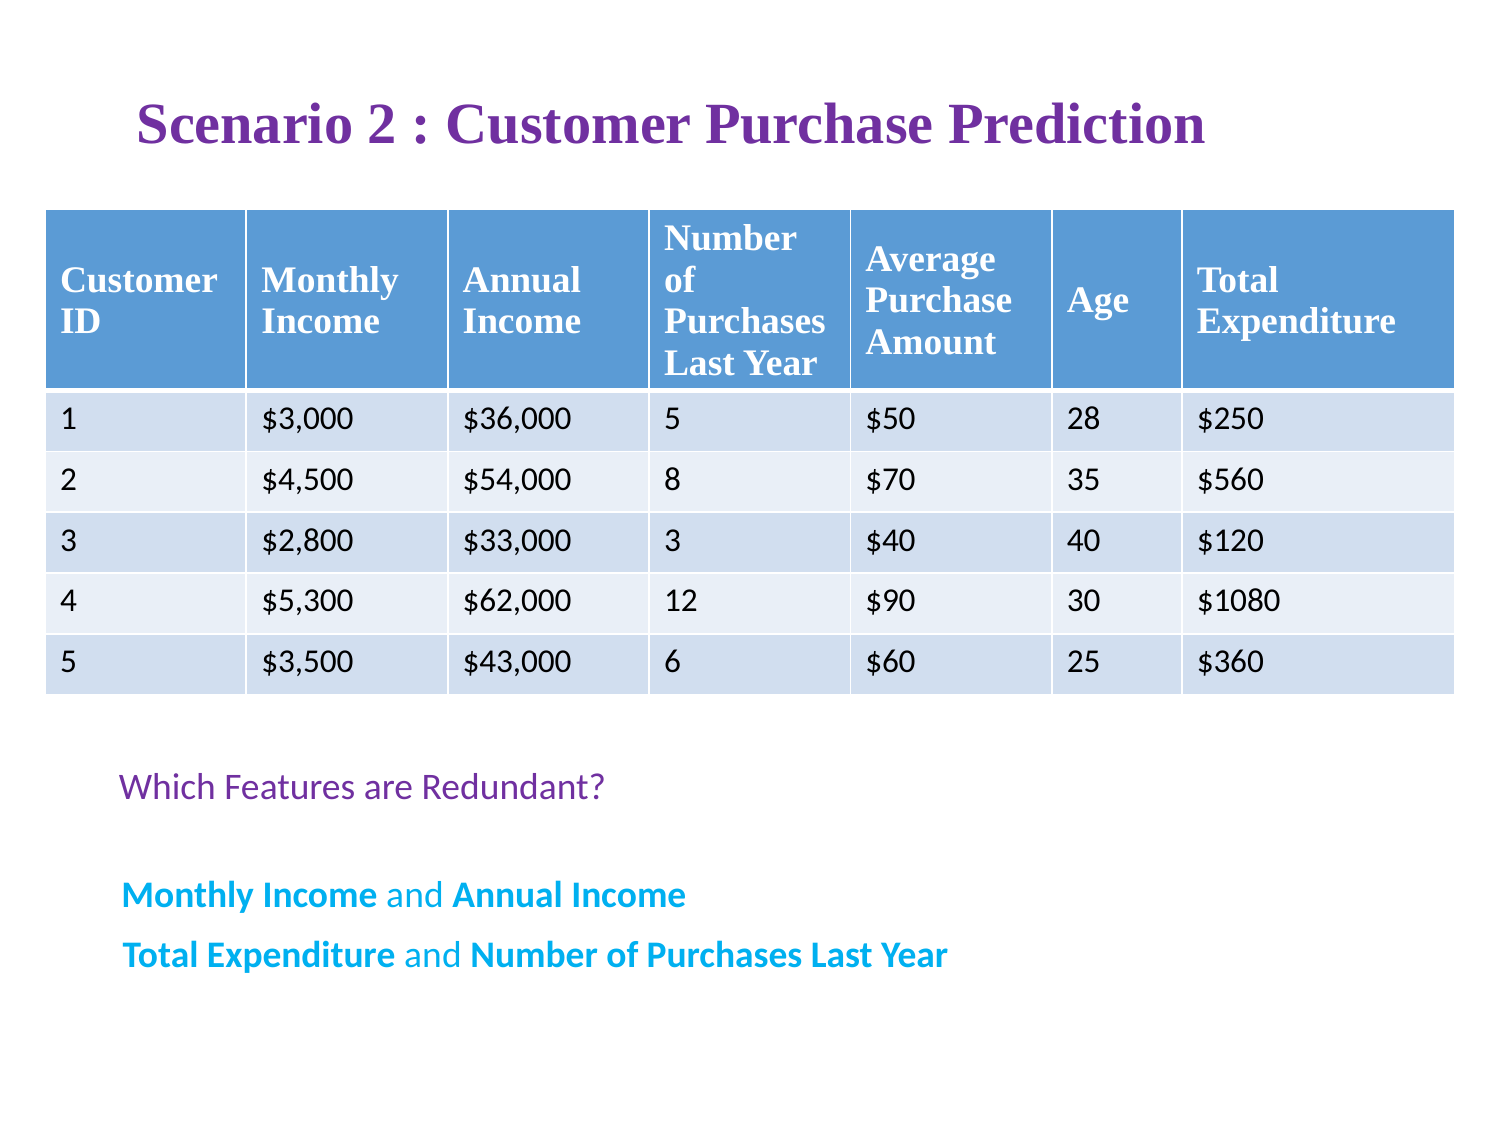

# Scenario 2 : Customer Purchase Prediction
| Customer ID | Monthly Income | Annual Income | Number of Purchases Last Year | Average Purchase Amount | Age | Total Expenditure |
| --- | --- | --- | --- | --- | --- | --- |
| 1 | $3,000 | $36,000 | 5 | $50 | 28 | $250 |
| 2 | $4,500 | $54,000 | 8 | $70 | 35 | $560 |
| 3 | $2,800 | $33,000 | 3 | $40 | 40 | $120 |
| 4 | $5,300 | $62,000 | 12 | $90 | 30 | $1080 |
| 5 | $3,500 | $43,000 | 6 | $60 | 25 | $360 |
Which Features are Redundant?
Monthly Income and Annual Income
Total Expenditure and Number of Purchases Last Year